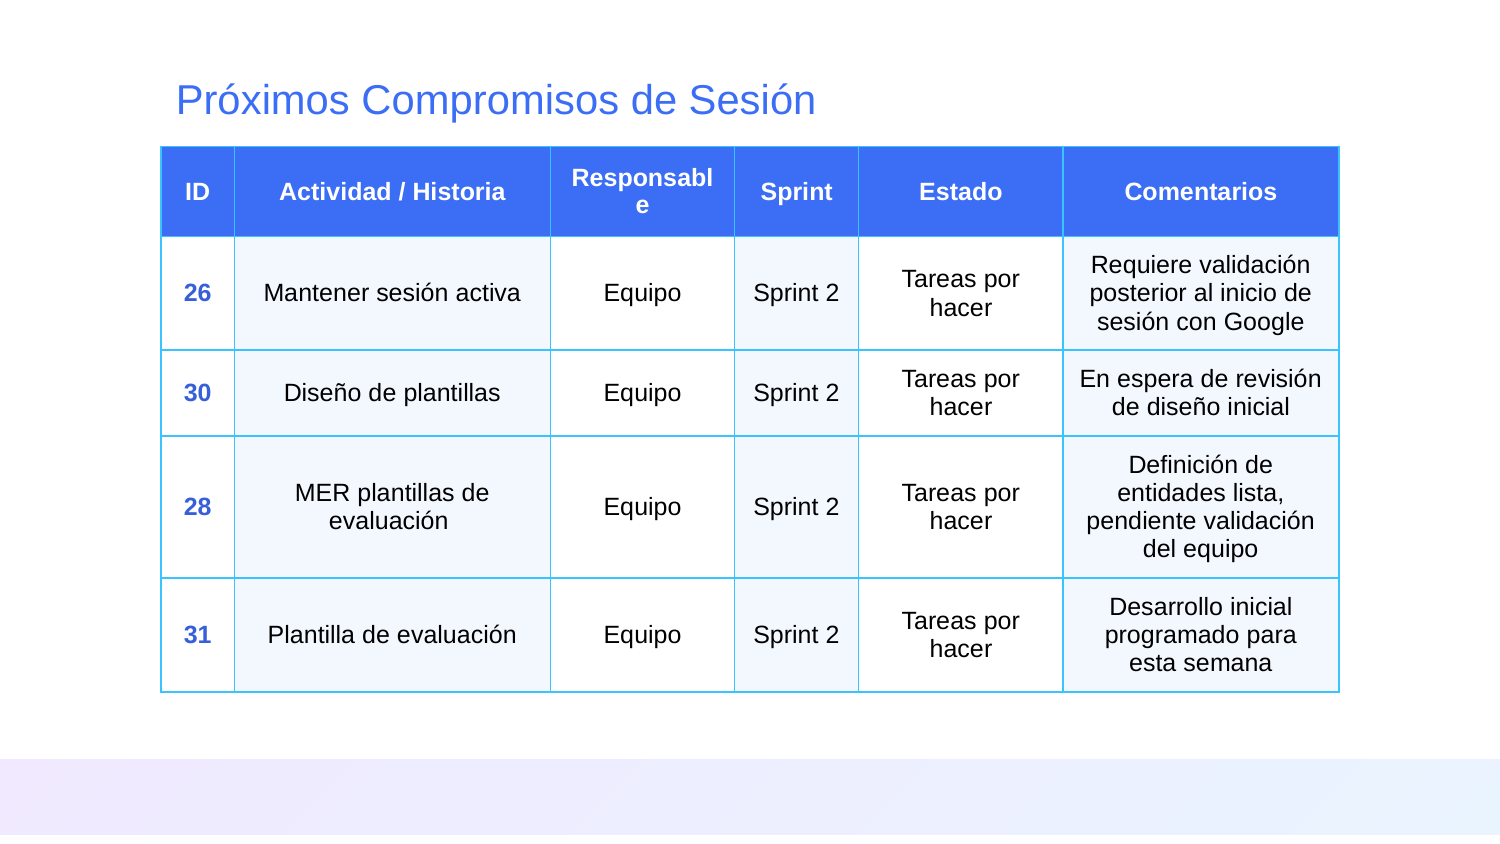

# Próximos Compromisos de Sesión
| ID | Actividad / Historia | Responsable | Sprint | Estado | Comentarios |
| --- | --- | --- | --- | --- | --- |
| 26 | Mantener sesión activa | Equipo | Sprint 2 | Tareas por hacer | Requiere validación posterior al inicio de sesión con Google |
| 30 | Diseño de plantillas | Equipo | Sprint 2 | Tareas por hacer | En espera de revisión de diseño inicial |
| 28 | MER plantillas de evaluación | Equipo | Sprint 2 | Tareas por hacer | Definición de entidades lista, pendiente validación del equipo |
| 31 | Plantilla de evaluación | Equipo | Sprint 2 | Tareas por hacer | Desarrollo inicial programado para esta semana |